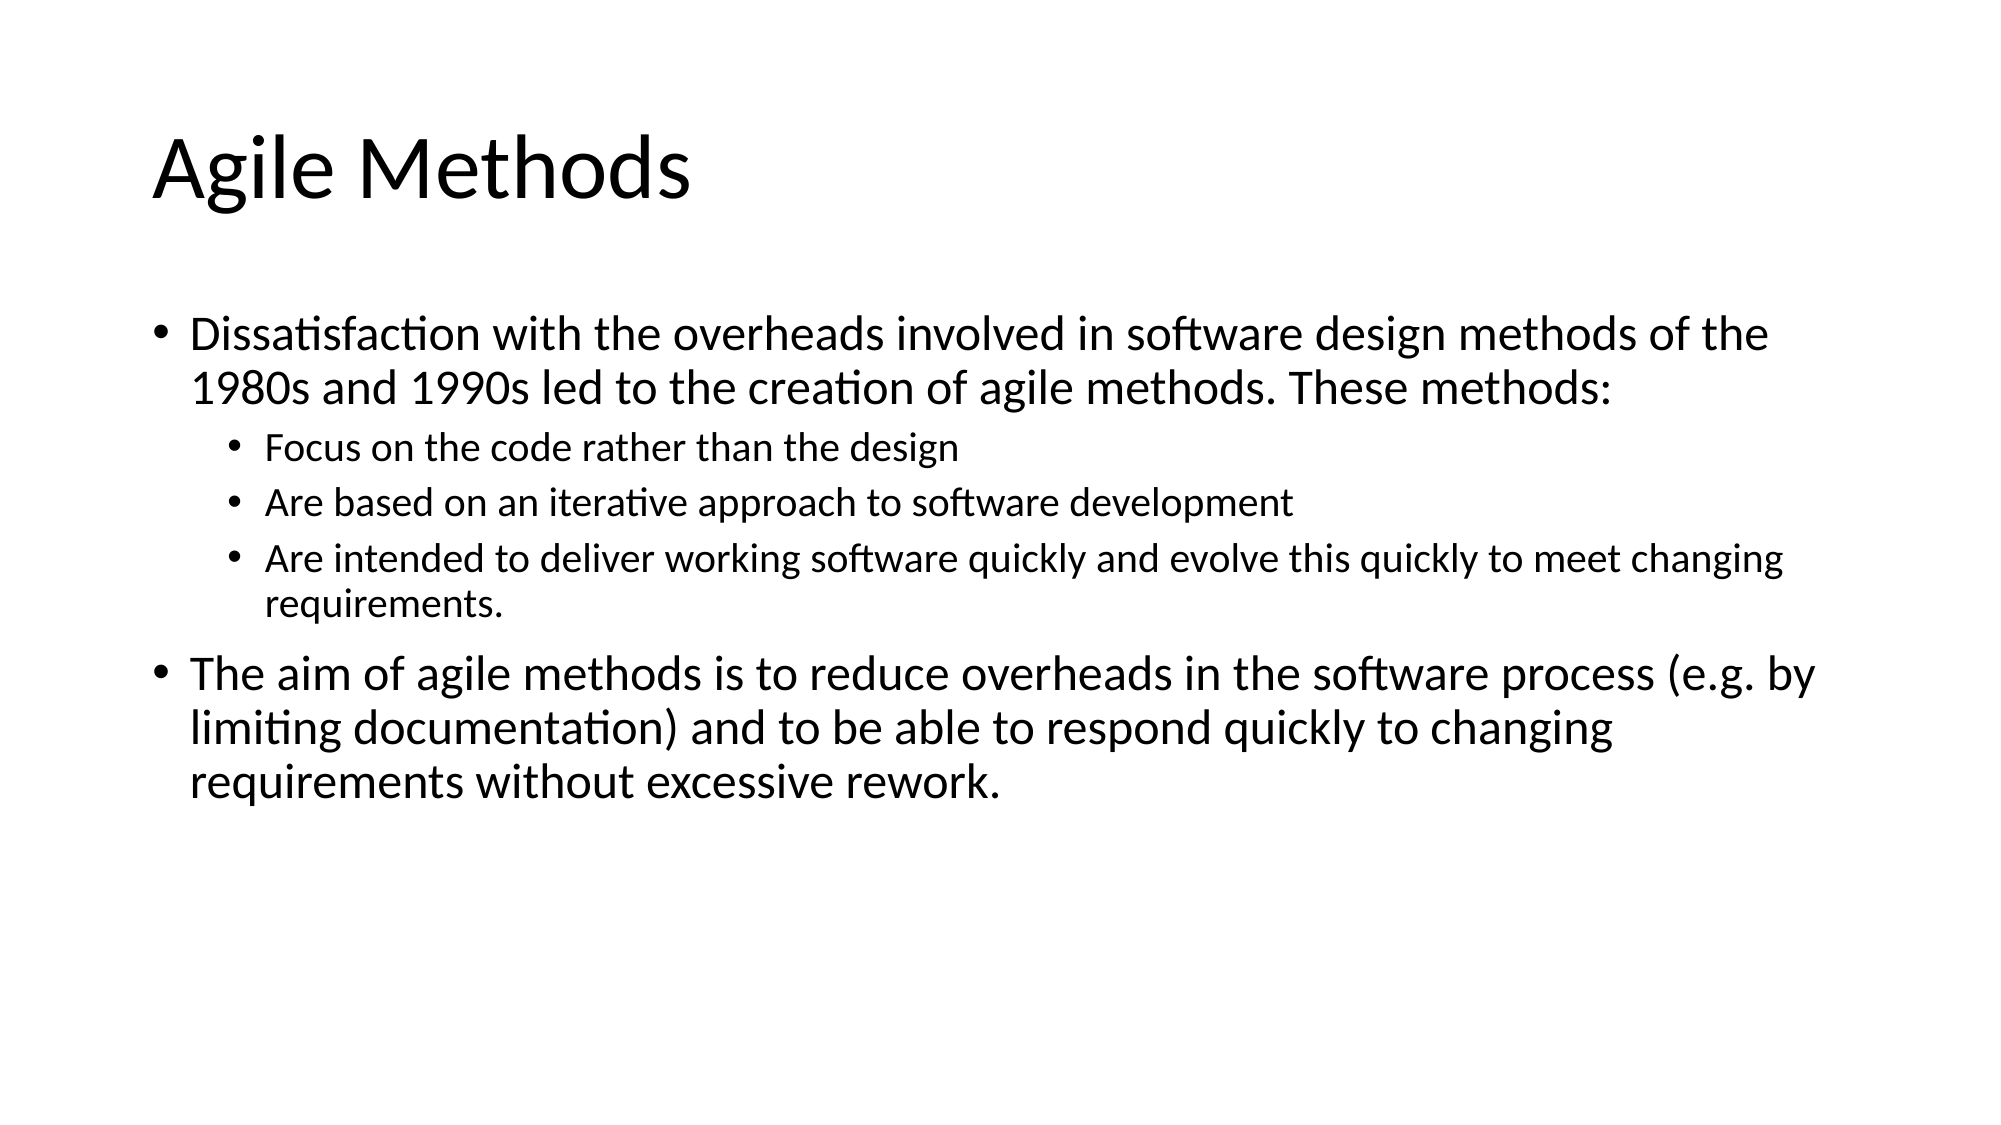

# Agile Methods
Dissatisfaction with the overheads involved in software design methods of the 1980s and 1990s led to the creation of agile methods. These methods:
Focus on the code rather than the design
Are based on an iterative approach to software development
Are intended to deliver working software quickly and evolve this quickly to meet changing requirements.
The aim of agile methods is to reduce overheads in the software process (e.g. by limiting documentation) and to be able to respond quickly to changing requirements without excessive rework.